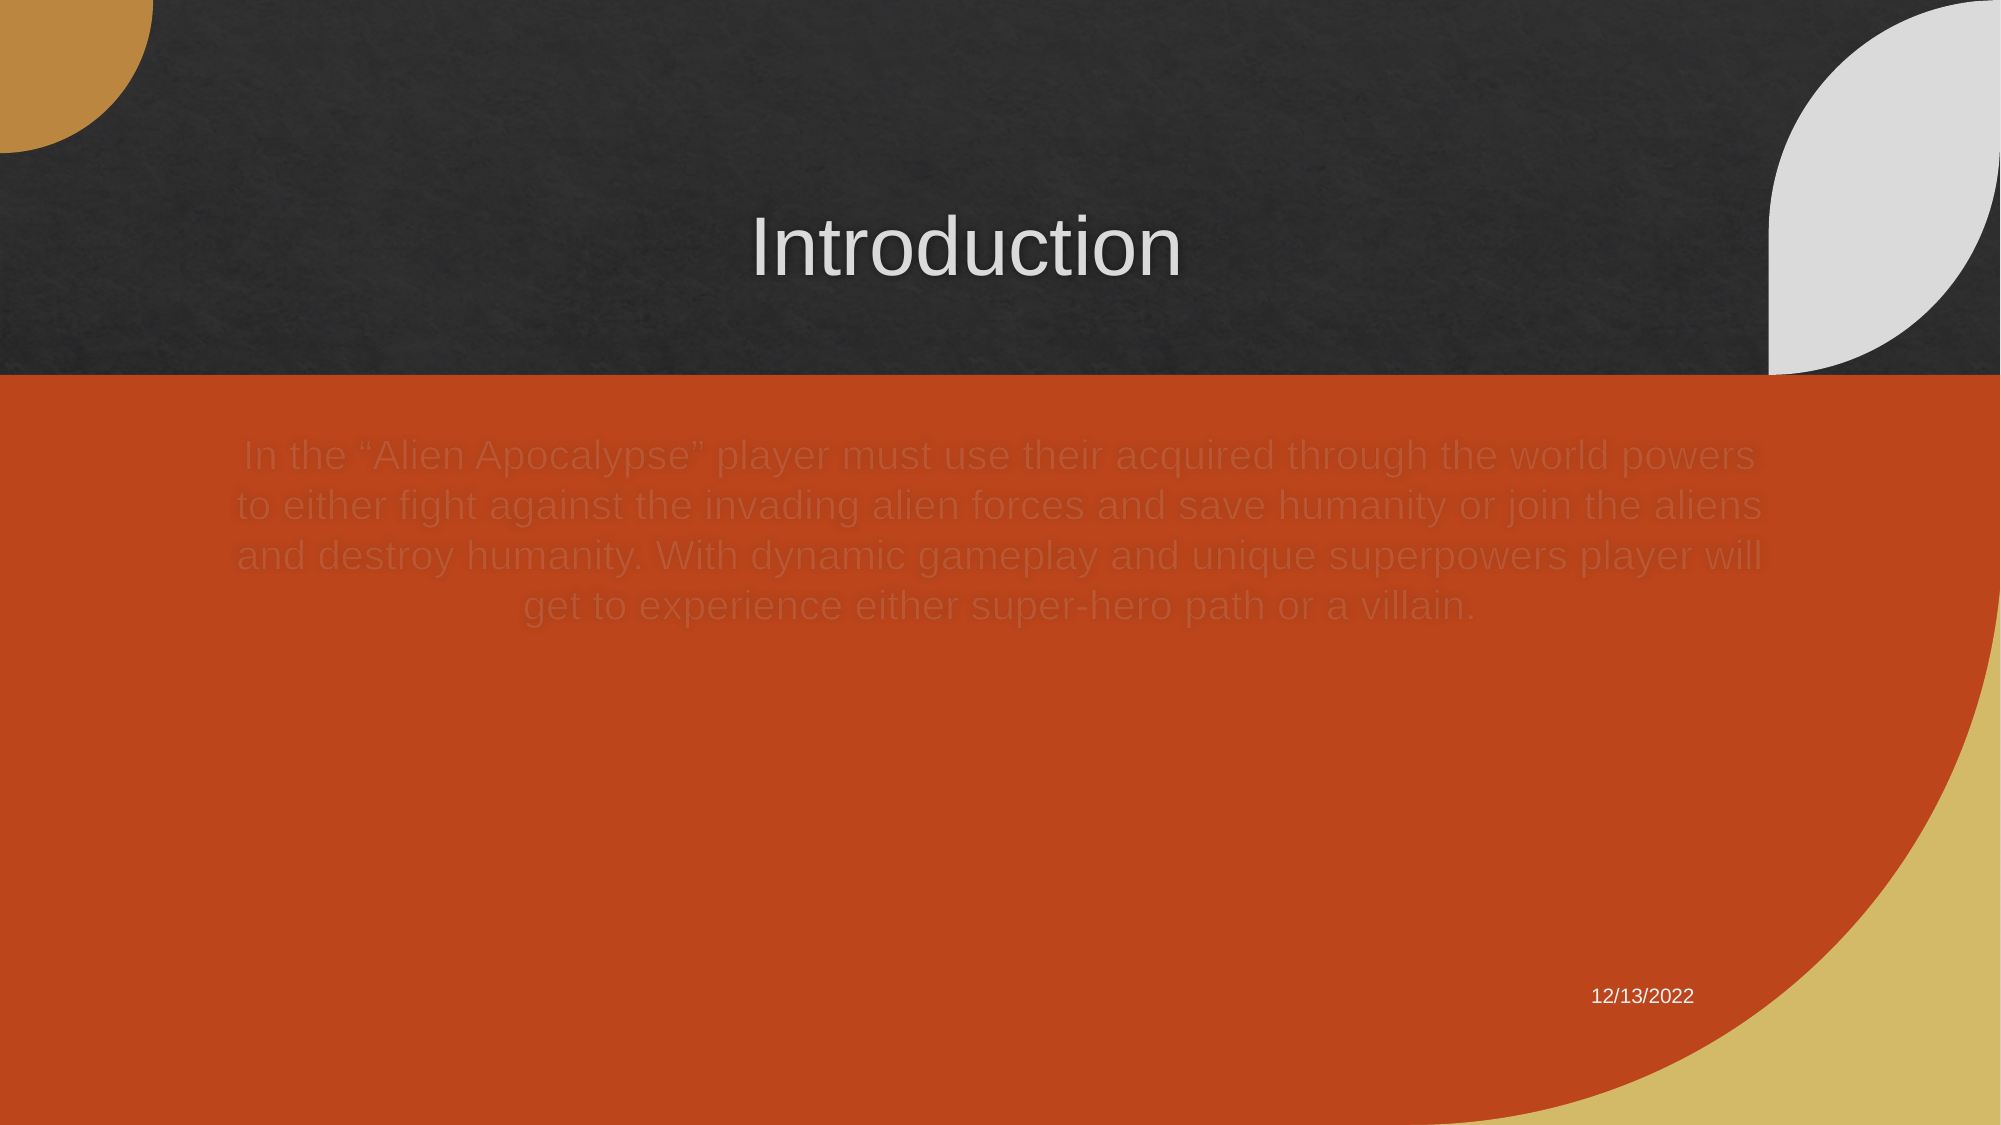

# Introduction
In the “Alien Apocalypse” player must use their acquired through the world powers to either fight against the invading alien forces and save humanity or join the aliens and destroy humanity. With dynamic gameplay and unique superpowers player will get to experience either super-hero path or a villain.
12/13/2022
3